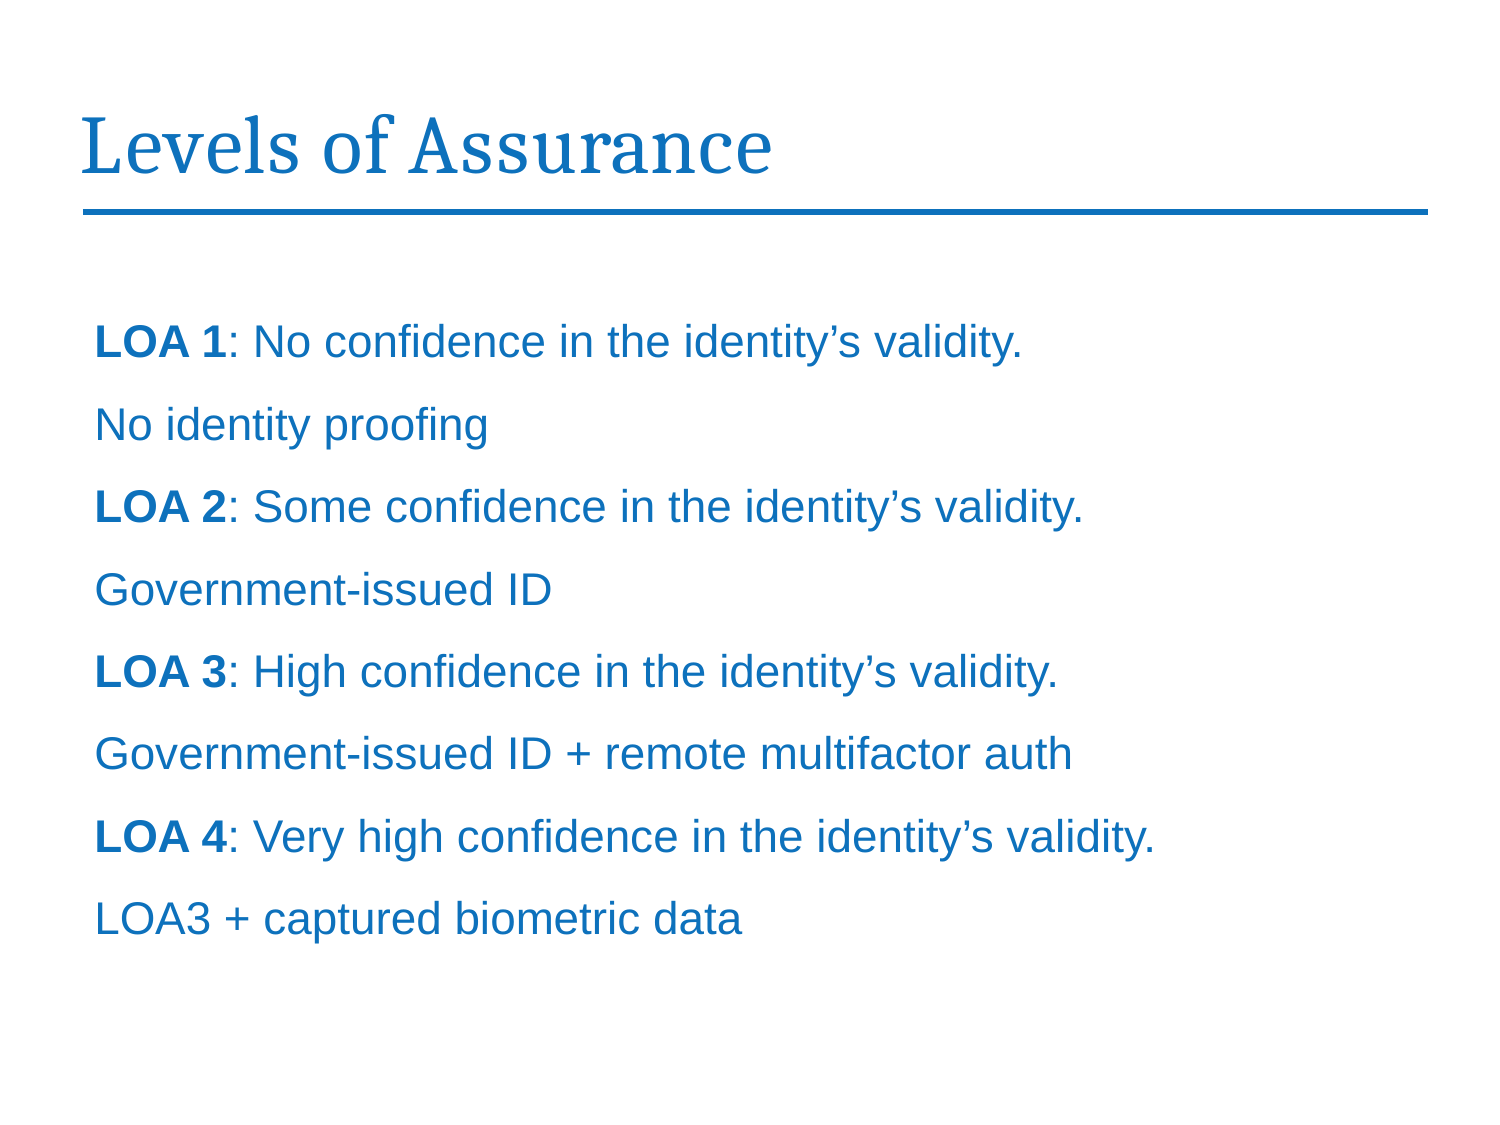

Levels of Assurance
LOA 1: No confidence in the identity’s validity.
No identity proofing
LOA 2: Some confidence in the identity’s validity.
Government-issued ID
LOA 3: High confidence in the identity’s validity.
Government-issued ID + remote multifactor auth
LOA 4: Very high confidence in the identity’s validity.
LOA3 + captured biometric data